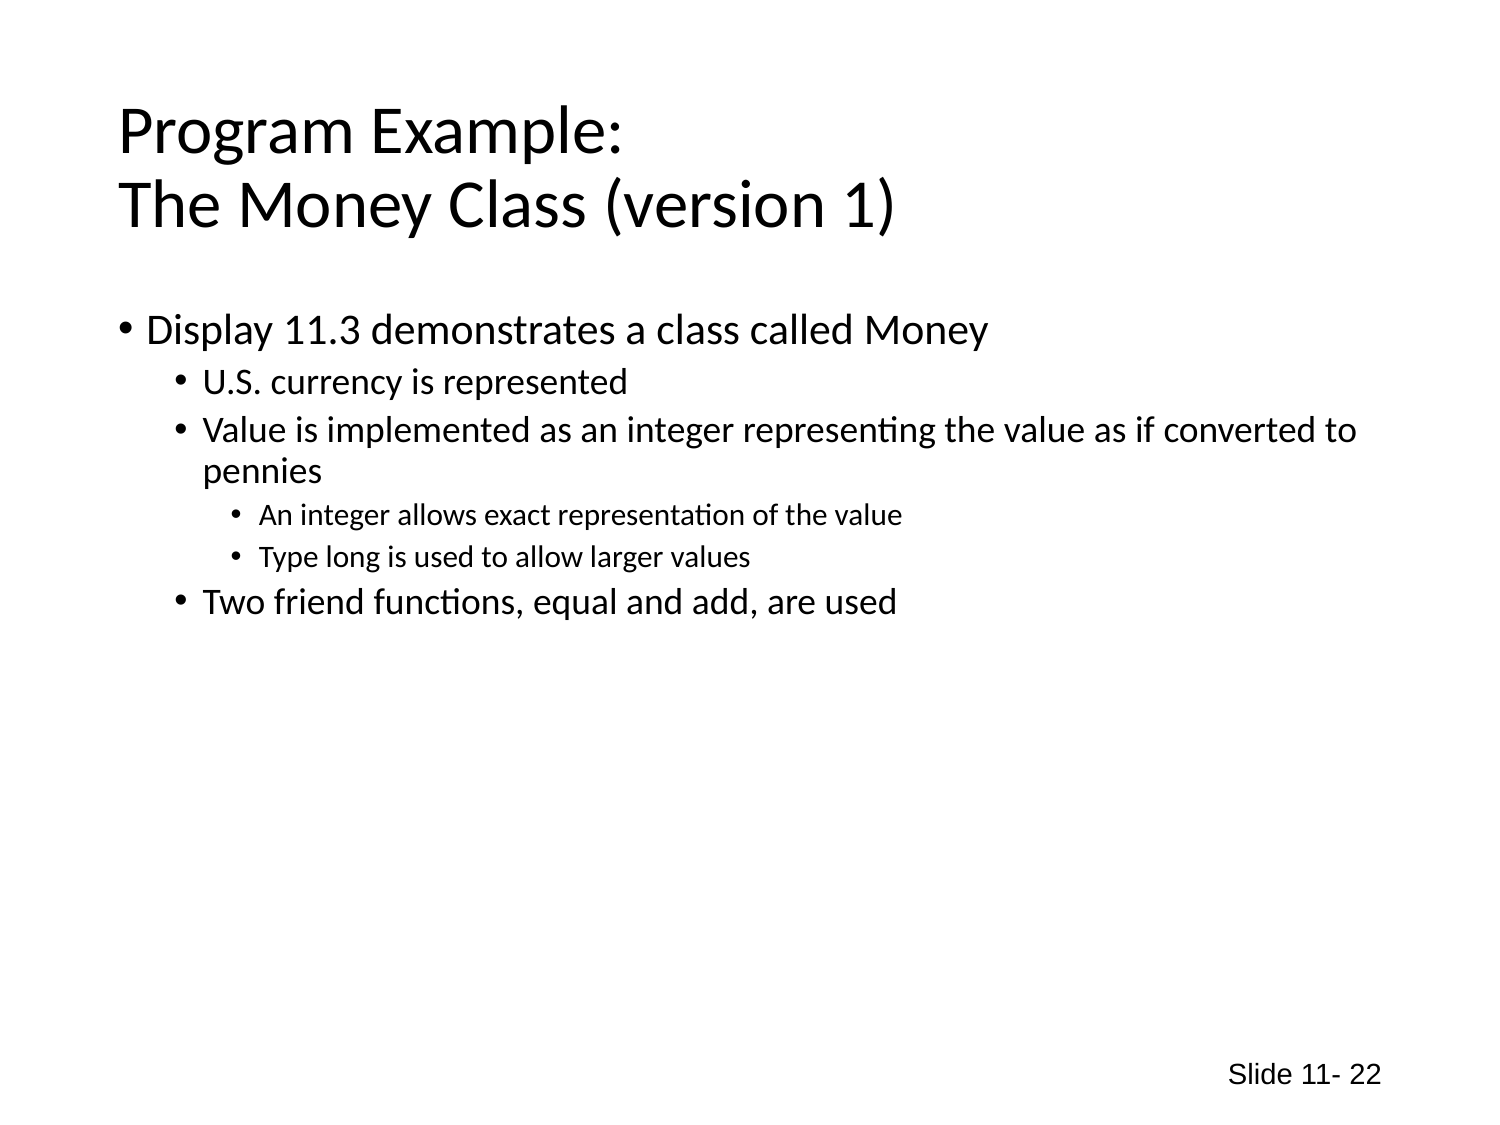

# Program Example: The Money Class (version 1)
Display 11.3 demonstrates a class called Money
U.S. currency is represented
Value is implemented as an integer representing the value as if converted to pennies
An integer allows exact representation of the value
Type long is used to allow larger values
Two friend functions, equal and add, are used
Slide 11- 22